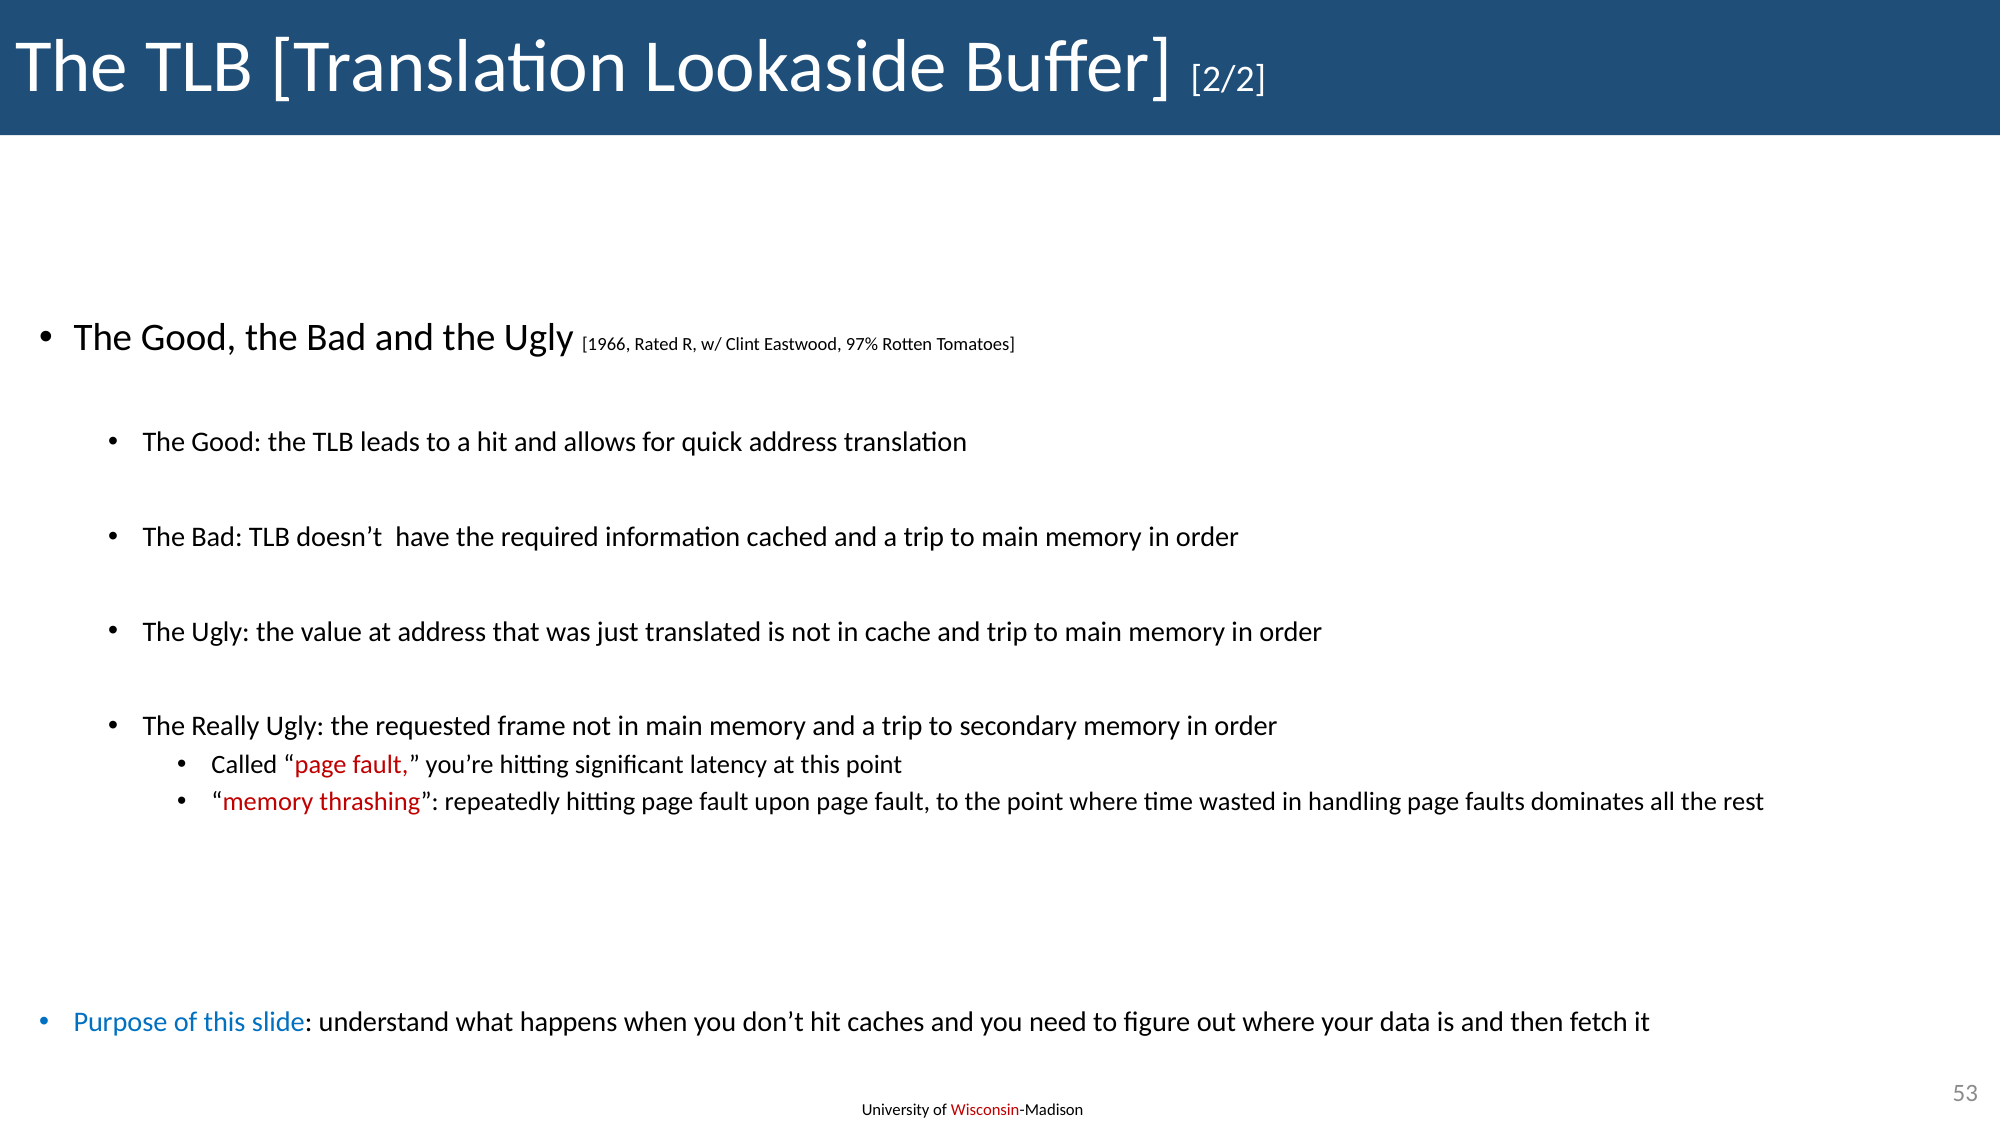

# The TLB [Translation Lookaside Buffer] [2/2]

The Good, the Bad and the Ugly [1966, Rated R, w/ Clint Eastwood, 97% Rotten Tomatoes]

The Good: the TLB leads to a hit and allows for quick address translation

The Bad: TLB doesn’t  have the required information cached and a trip to main memory in order

The Ugly: the value at address that was just translated is not in cache and trip to main memory in order

The Really Ugly: the requested frame not in main memory and a trip to secondary memory in order
Called “page fault,” you’re hitting significant latency at this point
“memory thrashing”: repeatedly hitting page fault upon page fault, to the point where time wasted in handling page faults dominates all the rest

Purpose of this slide: understand what happens when you don’t hit caches and you need to figure out where your data is and then fetch it
53